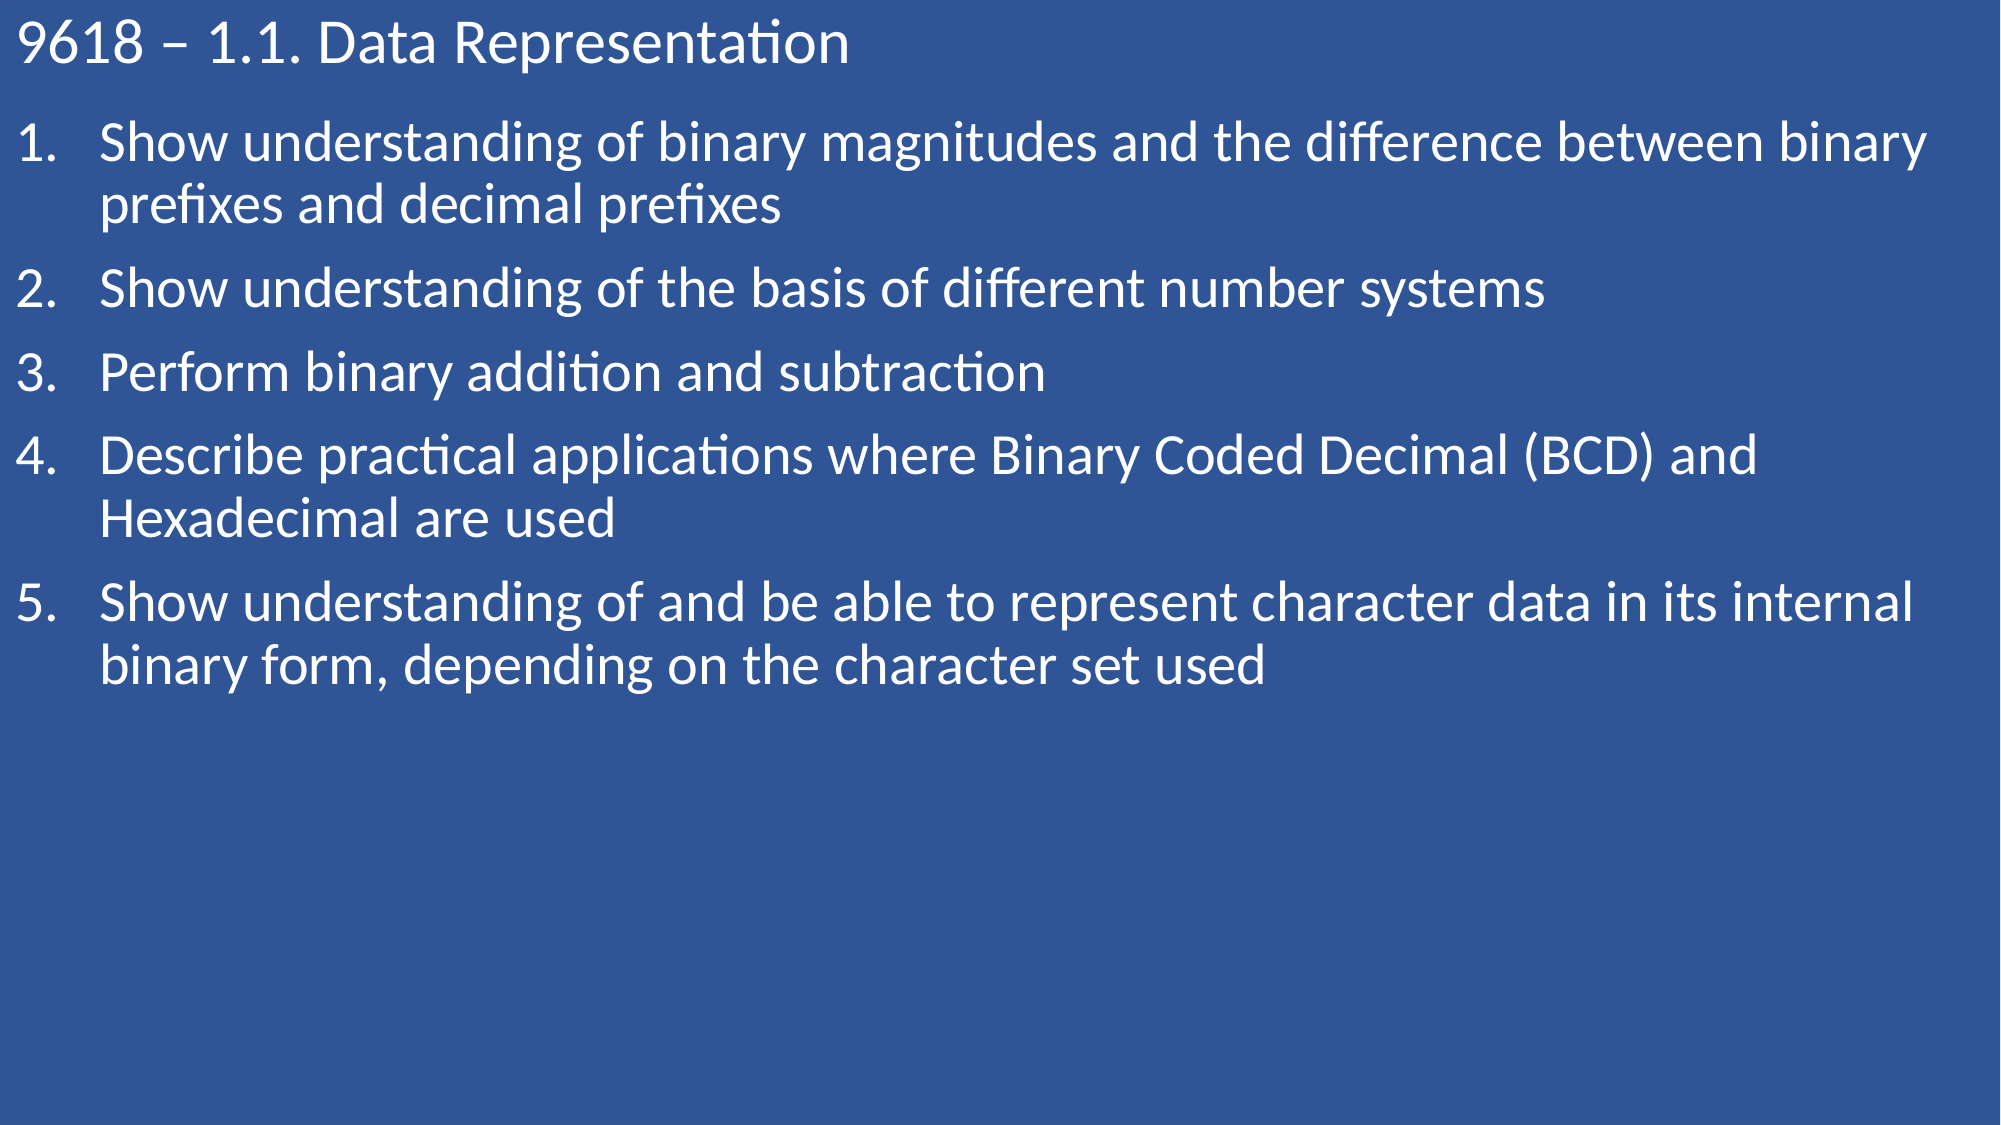

# 9618 – 1.1. Data Representation
Show understanding of binary magnitudes and the difference between binary prefixes and decimal prefixes
Show understanding of the basis of different number systems
Perform binary addition and subtraction
Describe practical applications where Binary Coded Decimal (BCD) and Hexadecimal are used
Show understanding of and be able to represent character data in its internal binary form, depending on the character set used